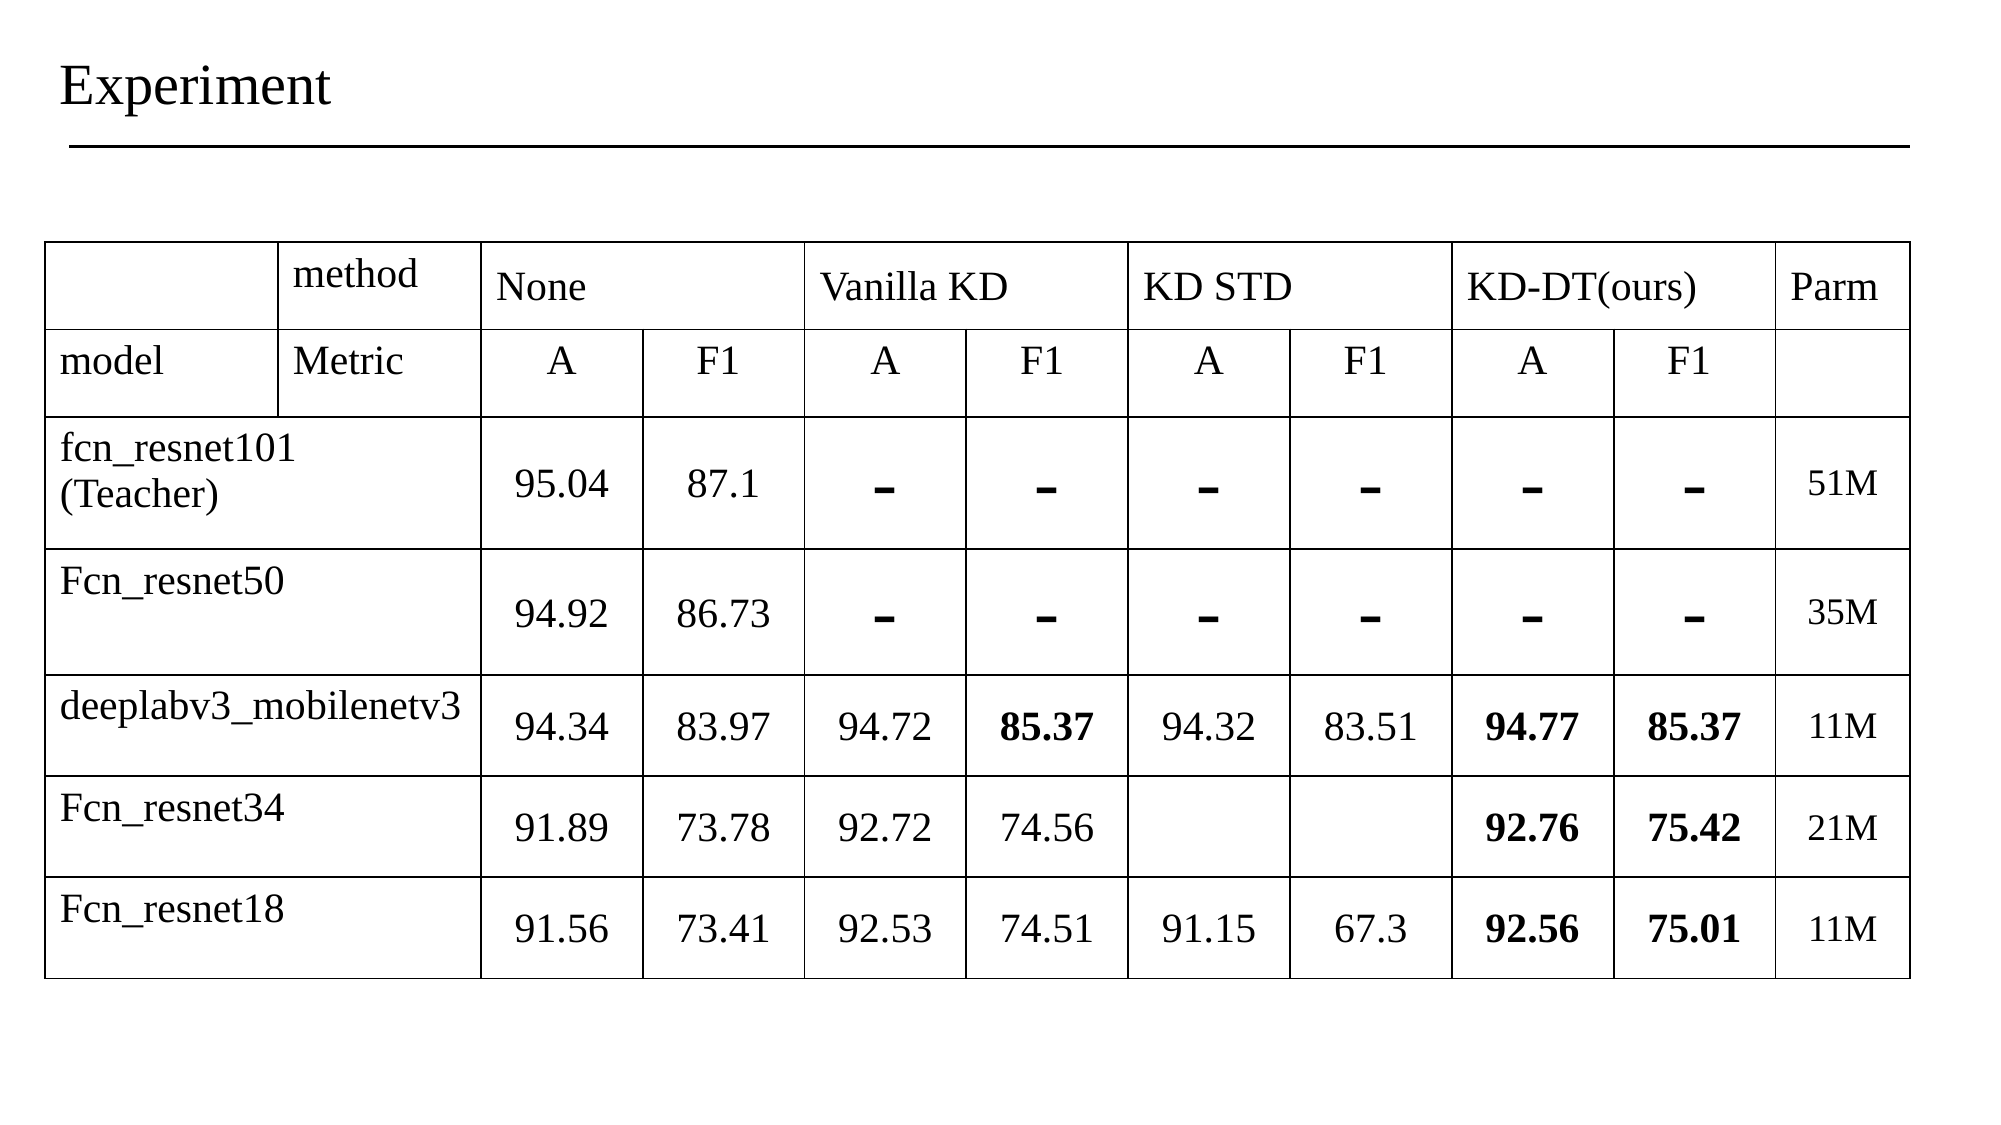

# Experiment
|  | method | None |  | Vanilla KD |  | KD STD |  | KD-DT(ours) |  | Parm |
| --- | --- | --- | --- | --- | --- | --- | --- | --- | --- | --- |
| model | Metric | A | F1 | A | F1 | A | F1 | A | F1 |  |
| fcn\_resnet101 (Teacher) |  | 95.04 | 87.1 | - | - | - | - | - | - | 51M |
| Fcn\_resnet50 |  | 94.92 | 86.73 | - | - | - | - | - | - | 35M |
| deeplabv3\_mobilenetv3 |  | 94.34 | 83.97 | 94.72 | 85.37 | 94.32 | 83.51 | 94.77 | 85.37 | 11M |
| Fcn\_resnet34 |  | 91.89 | 73.78 | 92.72 | 74.56 |  |  | 92.76 | 75.42 | 21M |
| Fcn\_resnet18 |  | 91.56 | 73.41 | 92.53 | 74.51 | 91.15 | 67.3 | 92.56 | 75.01 | 11M |